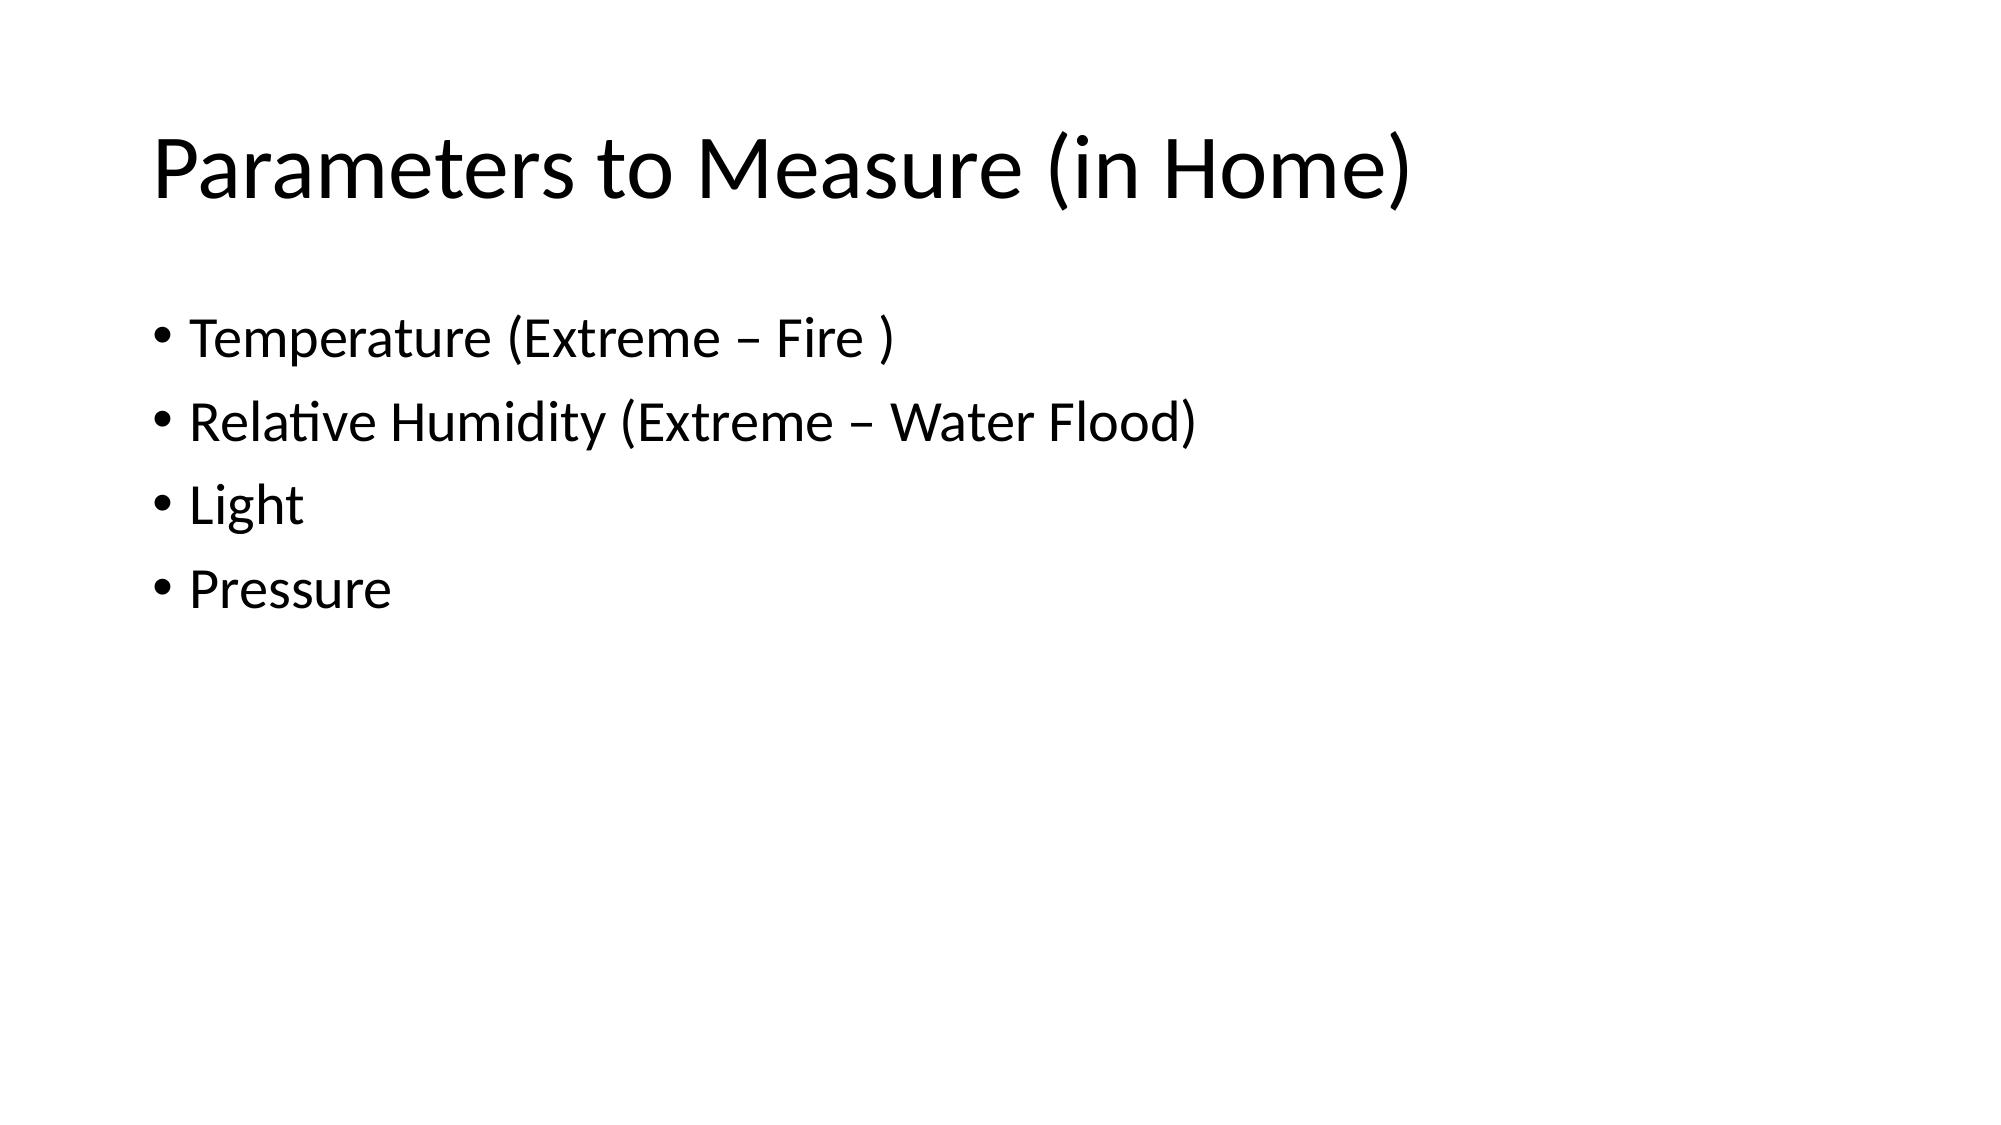

# Parameters to Measure (in Home)
Temperature (Extreme – Fire )
Relative Humidity (Extreme – Water Flood)
Light
Pressure